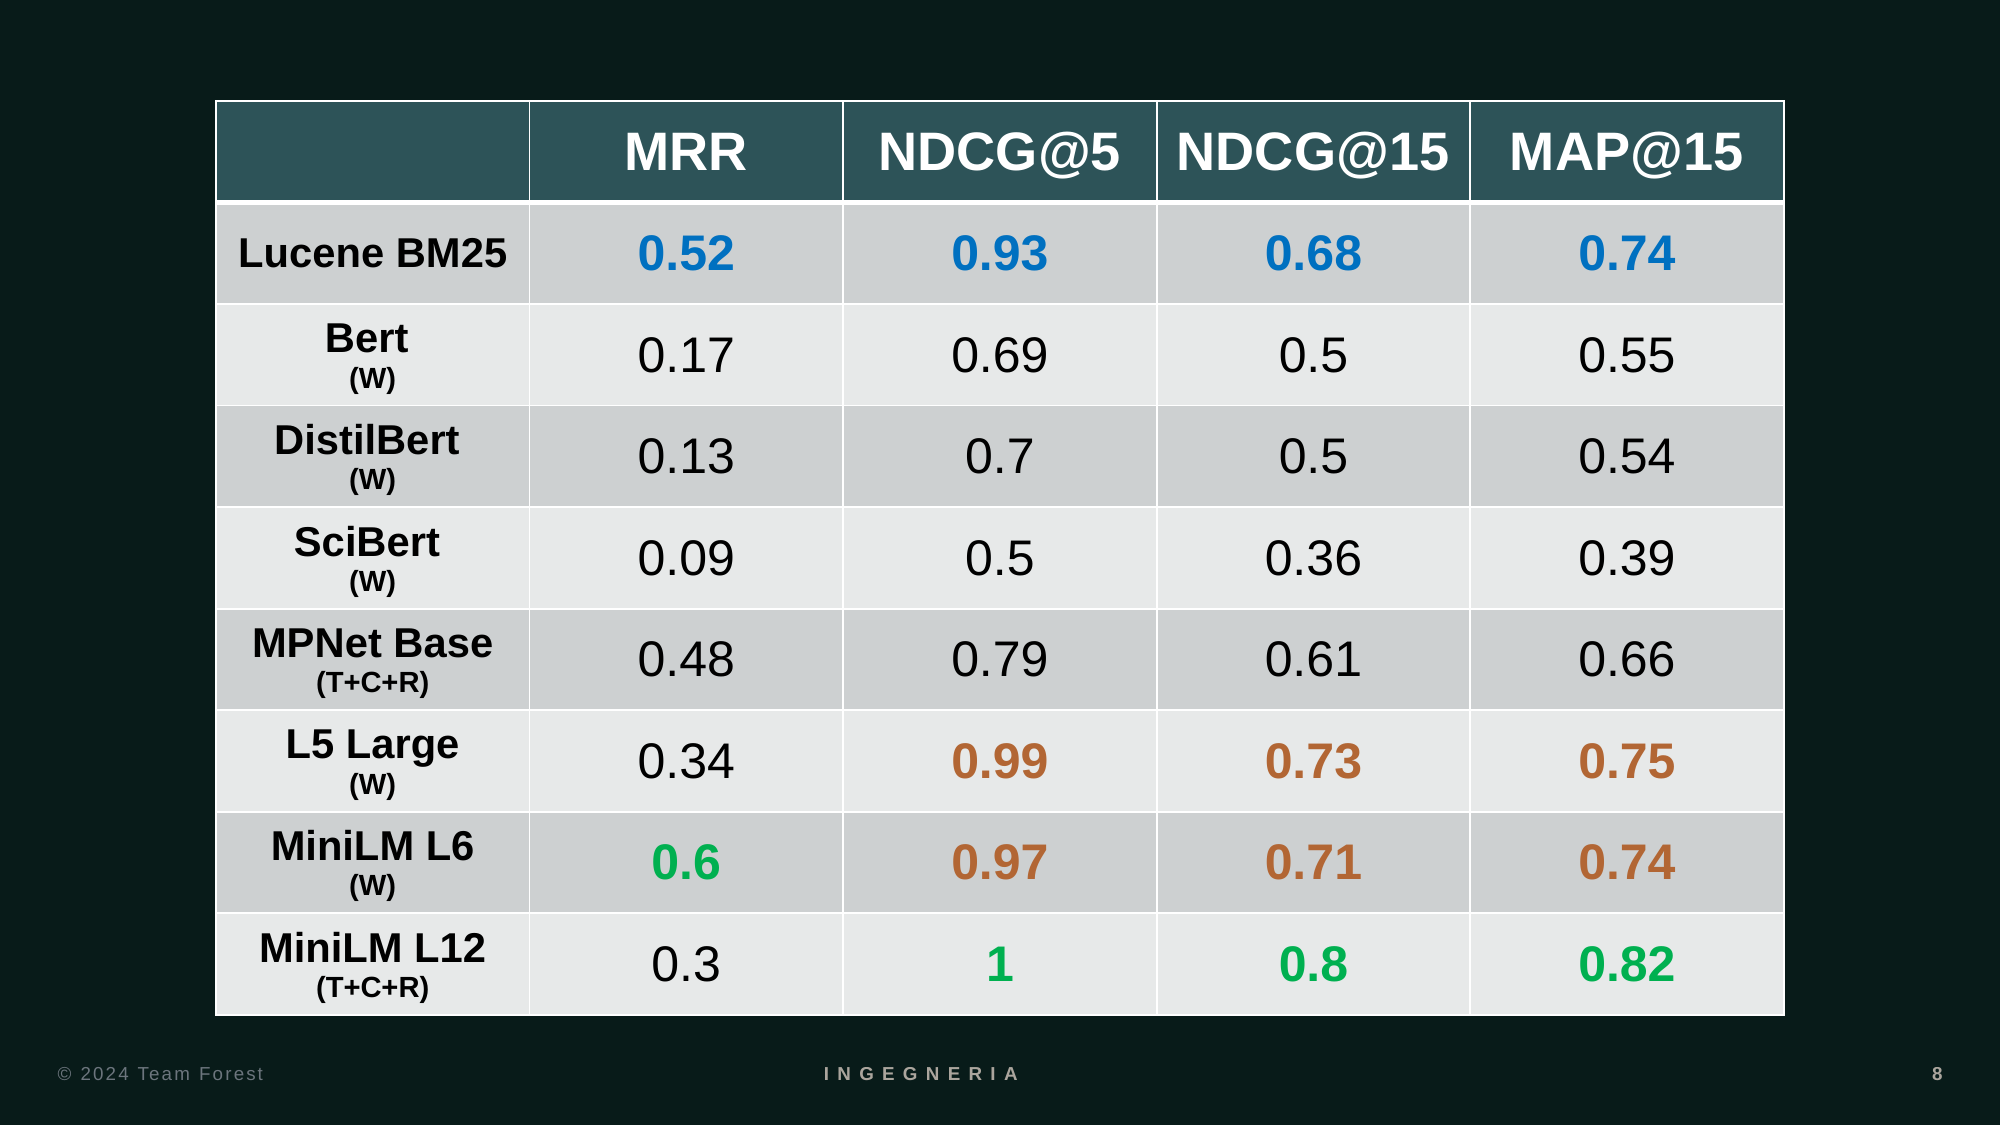

|  | MRR | NDCG@5 | NDCG@15 | MAP@15 |
| --- | --- | --- | --- | --- |
| Lucene BM25 | 0.52 | 0.93 | 0.68 | 0.74 |
| Bert (W) | 0.17 | 0.69 | 0.5 | 0.55 |
| DistilBert (W) | 0.13 | 0.7 | 0.5 | 0.54 |
| SciBert (W) | 0.09 | 0.5 | 0.36 | 0.39 |
| MPNet Base (T+C+R) | 0.48 | 0.79 | 0.61 | 0.66 |
| L5 Large (W) | 0.34 | 0.99 | 0.73 | 0.75 |
| MiniLM L6 (W) | 0.6 | 0.97 | 0.71 | 0.74 |
| MiniLM L12 (T+C+R) | 0.3 | 1 | 0.8 | 0.82 |
© 2024 Team Forest
Ingegneria dei dati
8